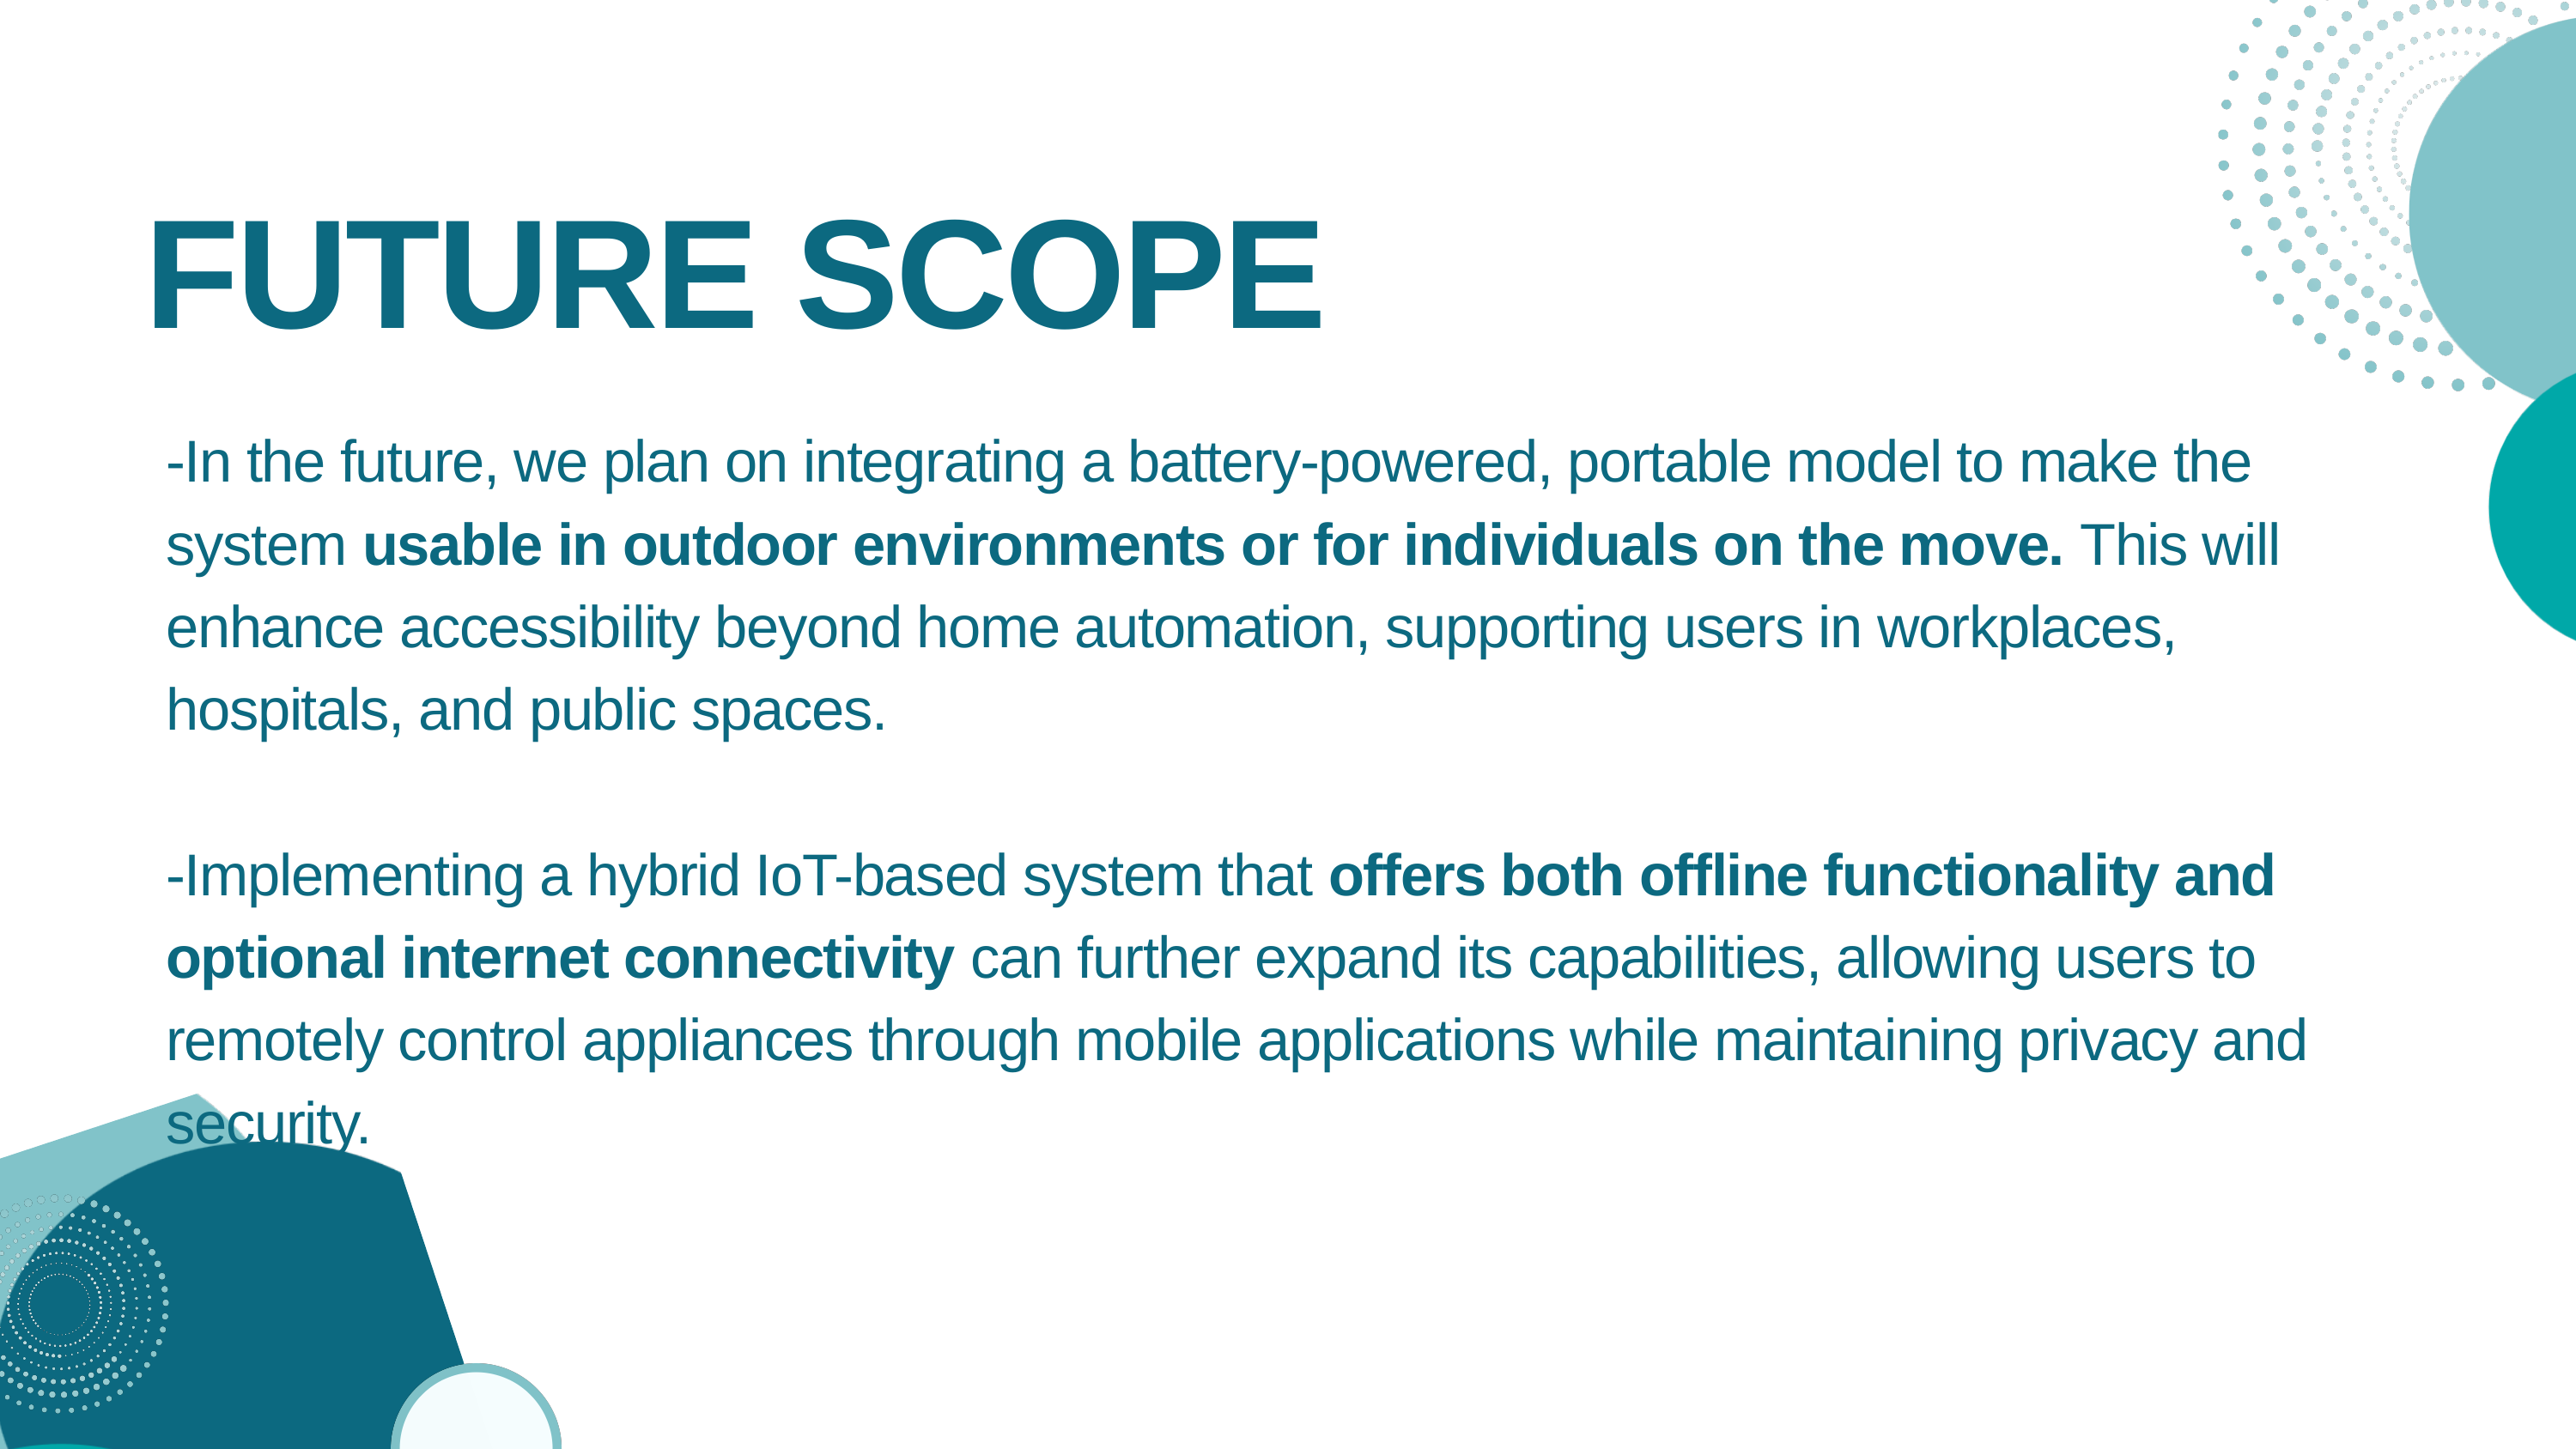

FUTURE SCOPE
-In the future, we plan on integrating a battery-powered, portable model to make the system usable in outdoor environments or for individuals on the move. This will enhance accessibility beyond home automation, supporting users in workplaces, hospitals, and public spaces.

-Implementing a hybrid IoT-based system that offers both offline functionality and optional internet connectivity can further expand its capabilities, allowing users to remotely control appliances through mobile applications while maintaining privacy and security.